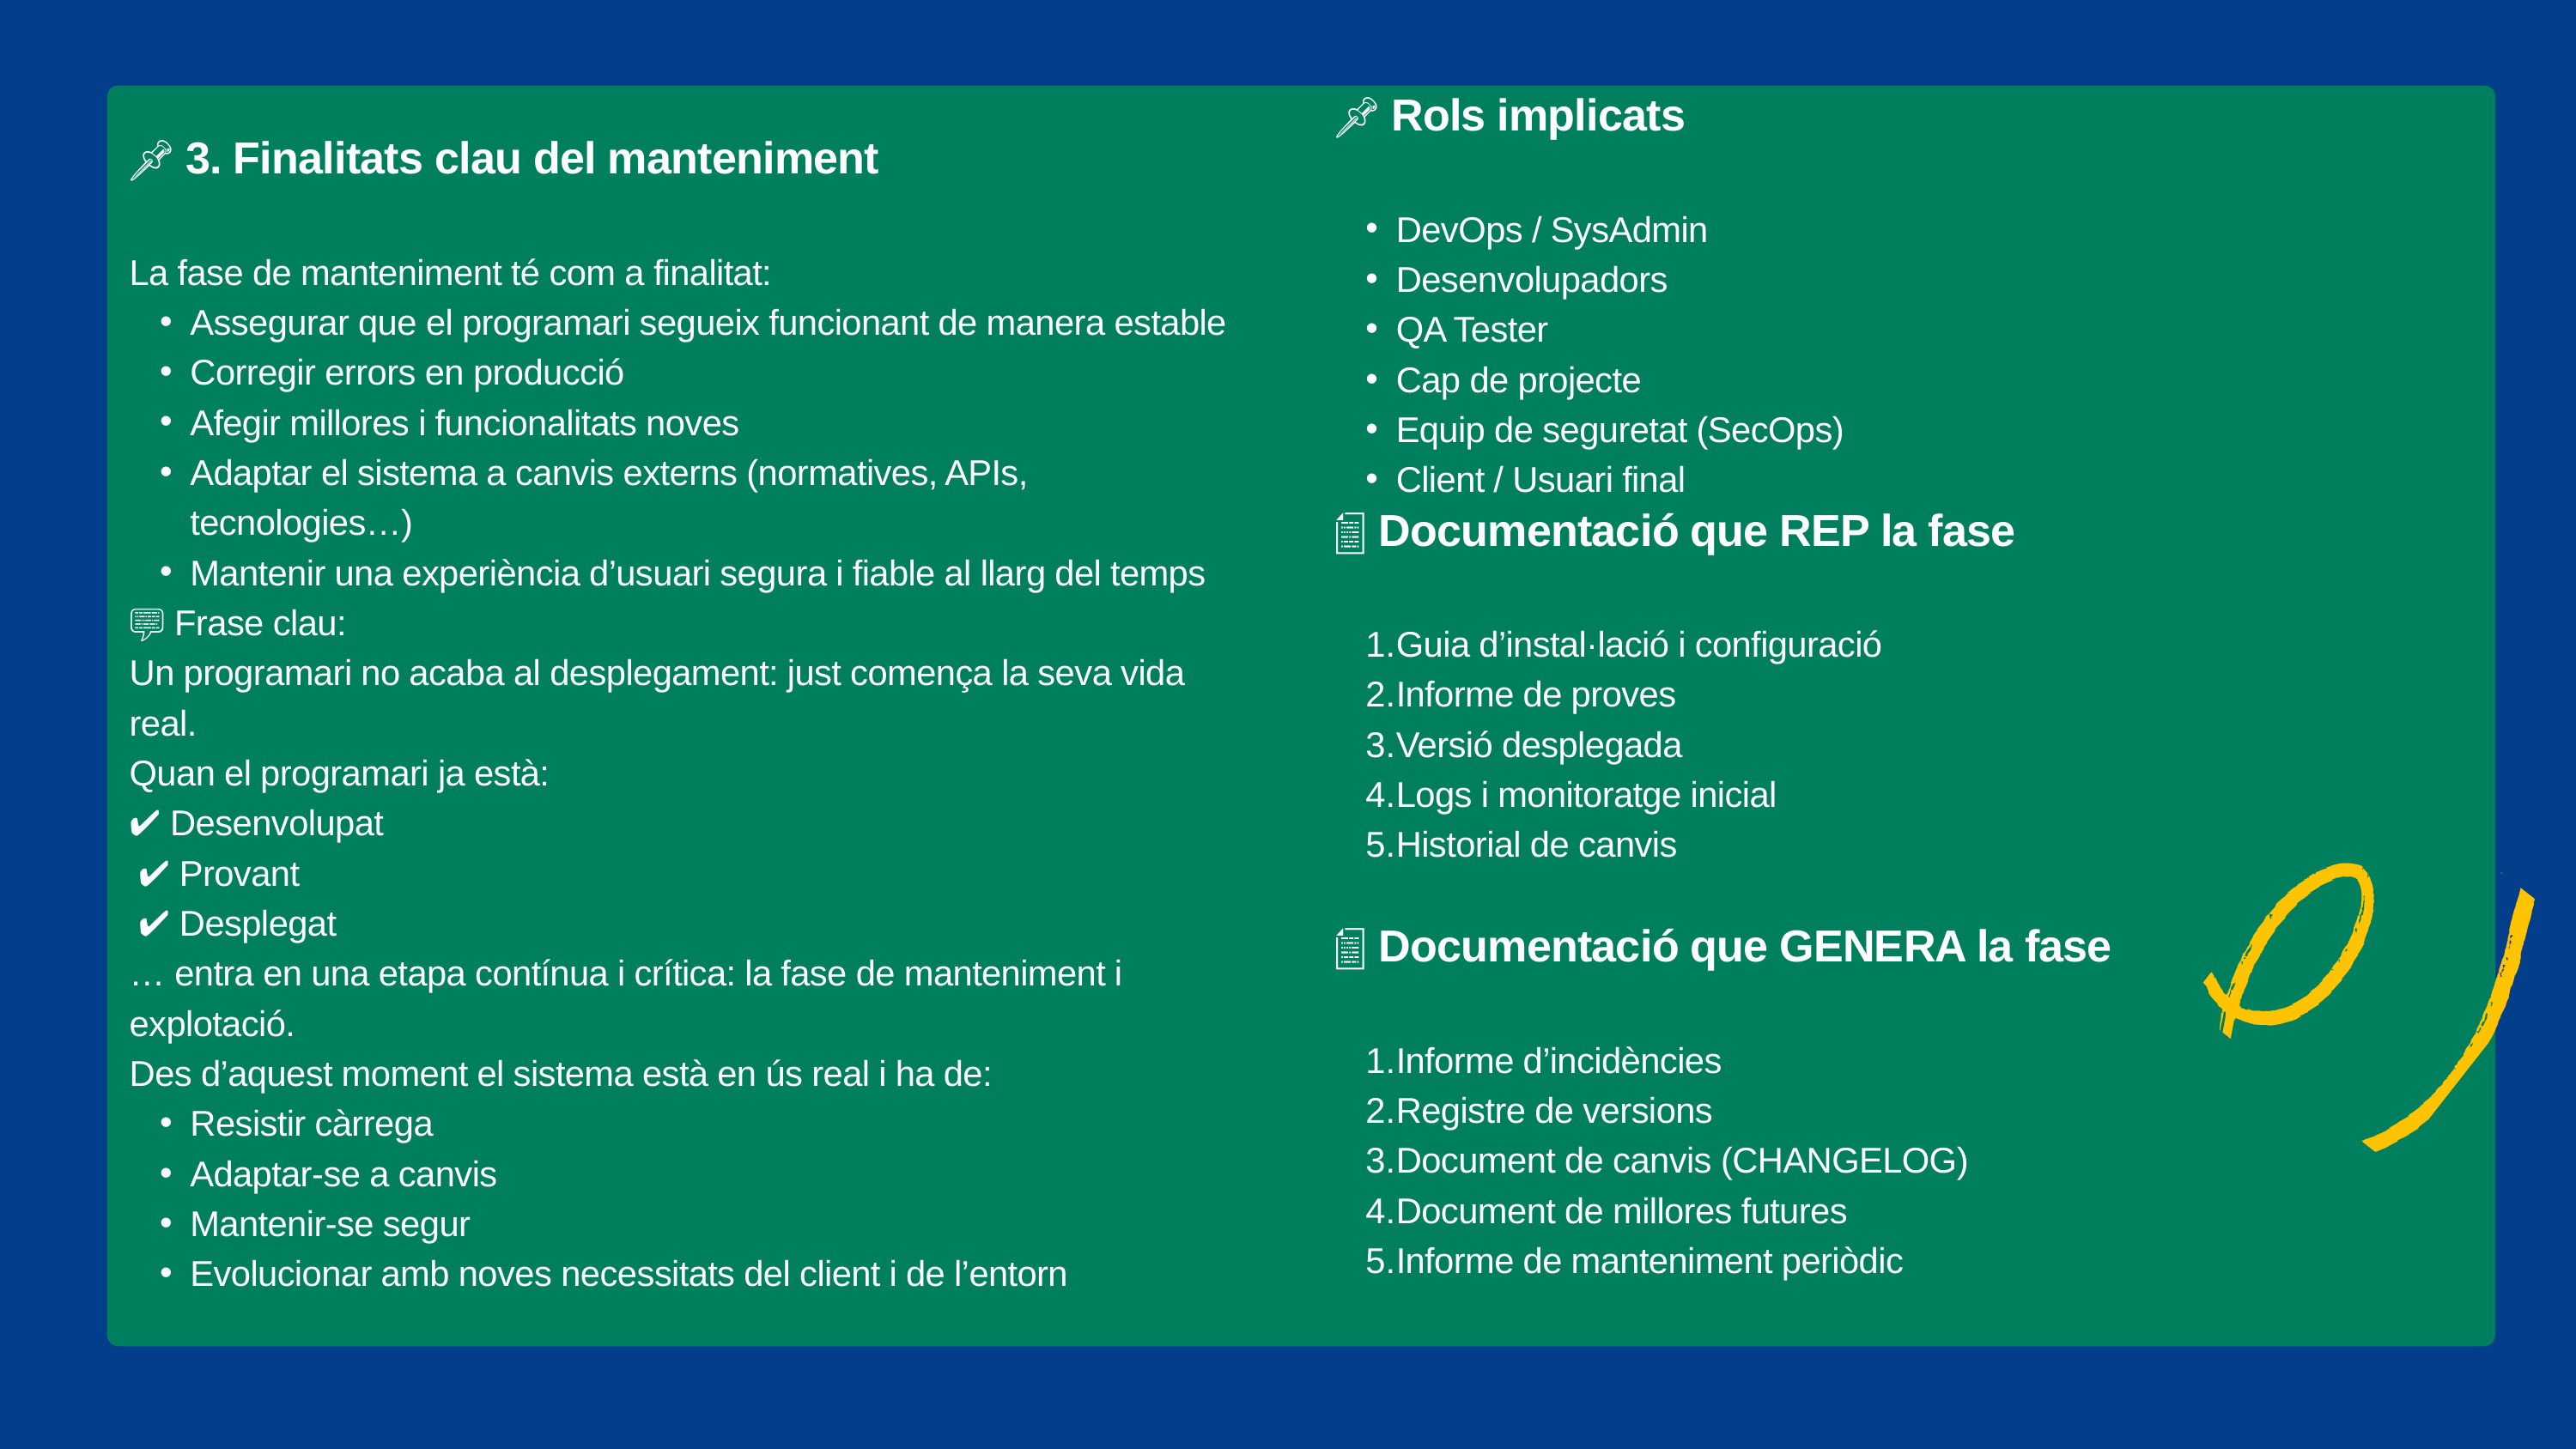

📌 Rols implicats
DevOps / SysAdmin
Desenvolupadors
QA Tester
Cap de projecte
Equip de seguretat (SecOps)
Client / Usuari final

📌 3. Finalitats clau del manteniment
La fase de manteniment té com a finalitat:
Assegurar que el programari segueix funcionant de manera estable
Corregir errors en producció
Afegir millores i funcionalitats noves
Adaptar el sistema a canvis externs (normatives, APIs, tecnologies…)
Mantenir una experiència d’usuari segura i fiable al llarg del temps
💬 Frase clau:
Un programari no acaba al desplegament: just comença la seva vida real.
Quan el programari ja està:
✔ Desenvolupat
 ✔ Provant
 ✔ Desplegat
… entra en una etapa contínua i crítica: la fase de manteniment i explotació.
Des d’aquest moment el sistema està en ús real i ha de:
Resistir càrrega
Adaptar-se a canvis
Mantenir-se segur
Evolucionar amb noves necessitats del client i de l’entorn

📄 Documentació que REP la fase
Guia d’instal·lació i configuració
Informe de proves
Versió desplegada
Logs i monitoratge inicial
Historial de canvis

📄 Documentació que GENERA la fase
Informe d’incidències
Registre de versions
Document de canvis (CHANGELOG)
Document de millores futures
Informe de manteniment periòdic

45